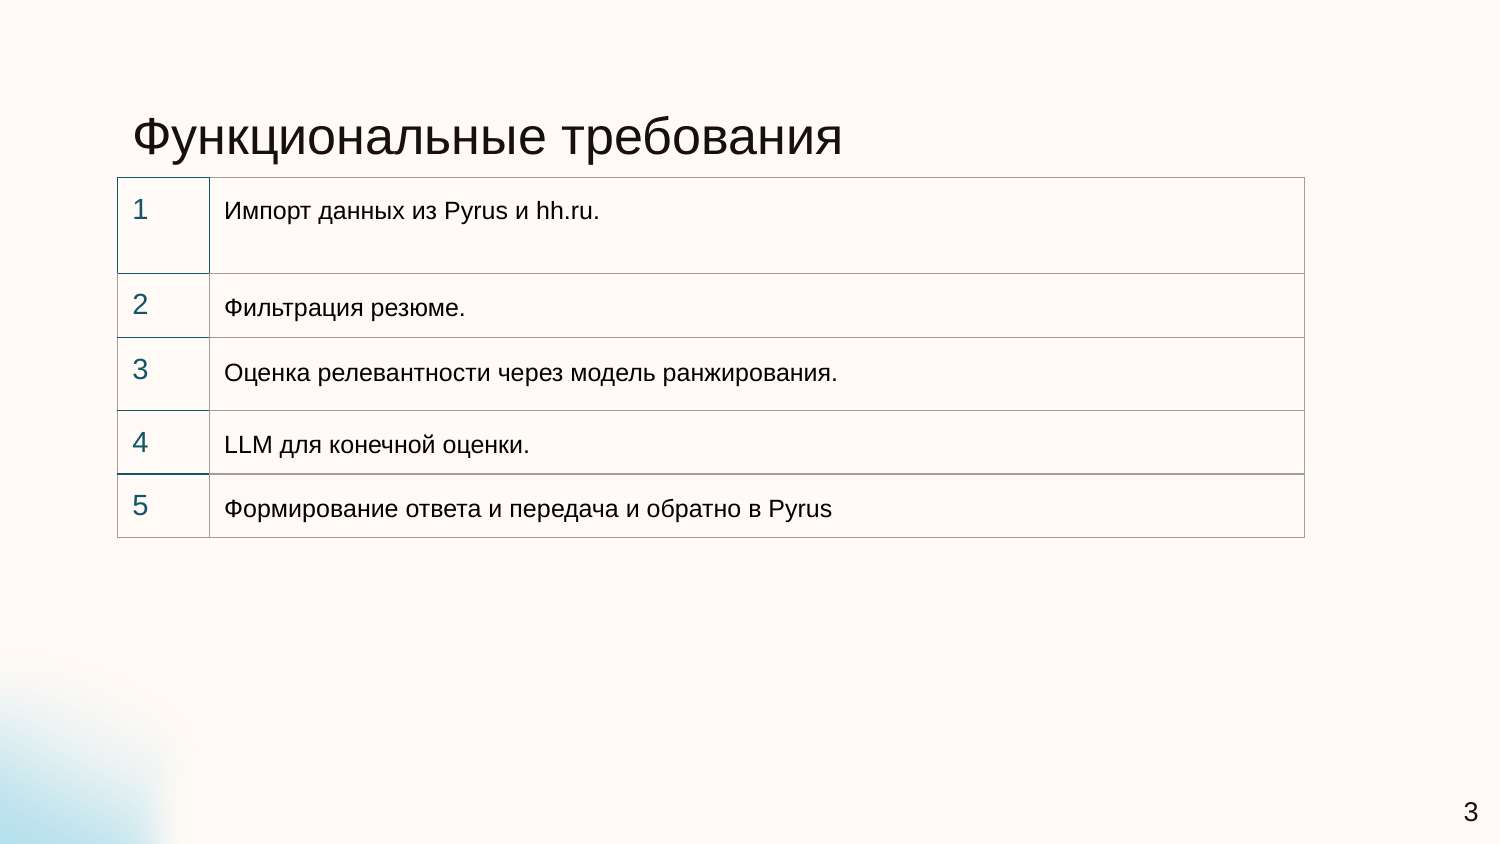

Функциональные требования
| 1 | Импорт данных из Pyrus и hh.ru. |
| --- | --- |
| 2 | Фильтрация резюме. |
| 3 | Оценка релевантности через модель ранжирования. |
| 4 | LLM для конечной оценки. |
| 5 | Формирование ответа и передача и обратно в Pyrus |
3